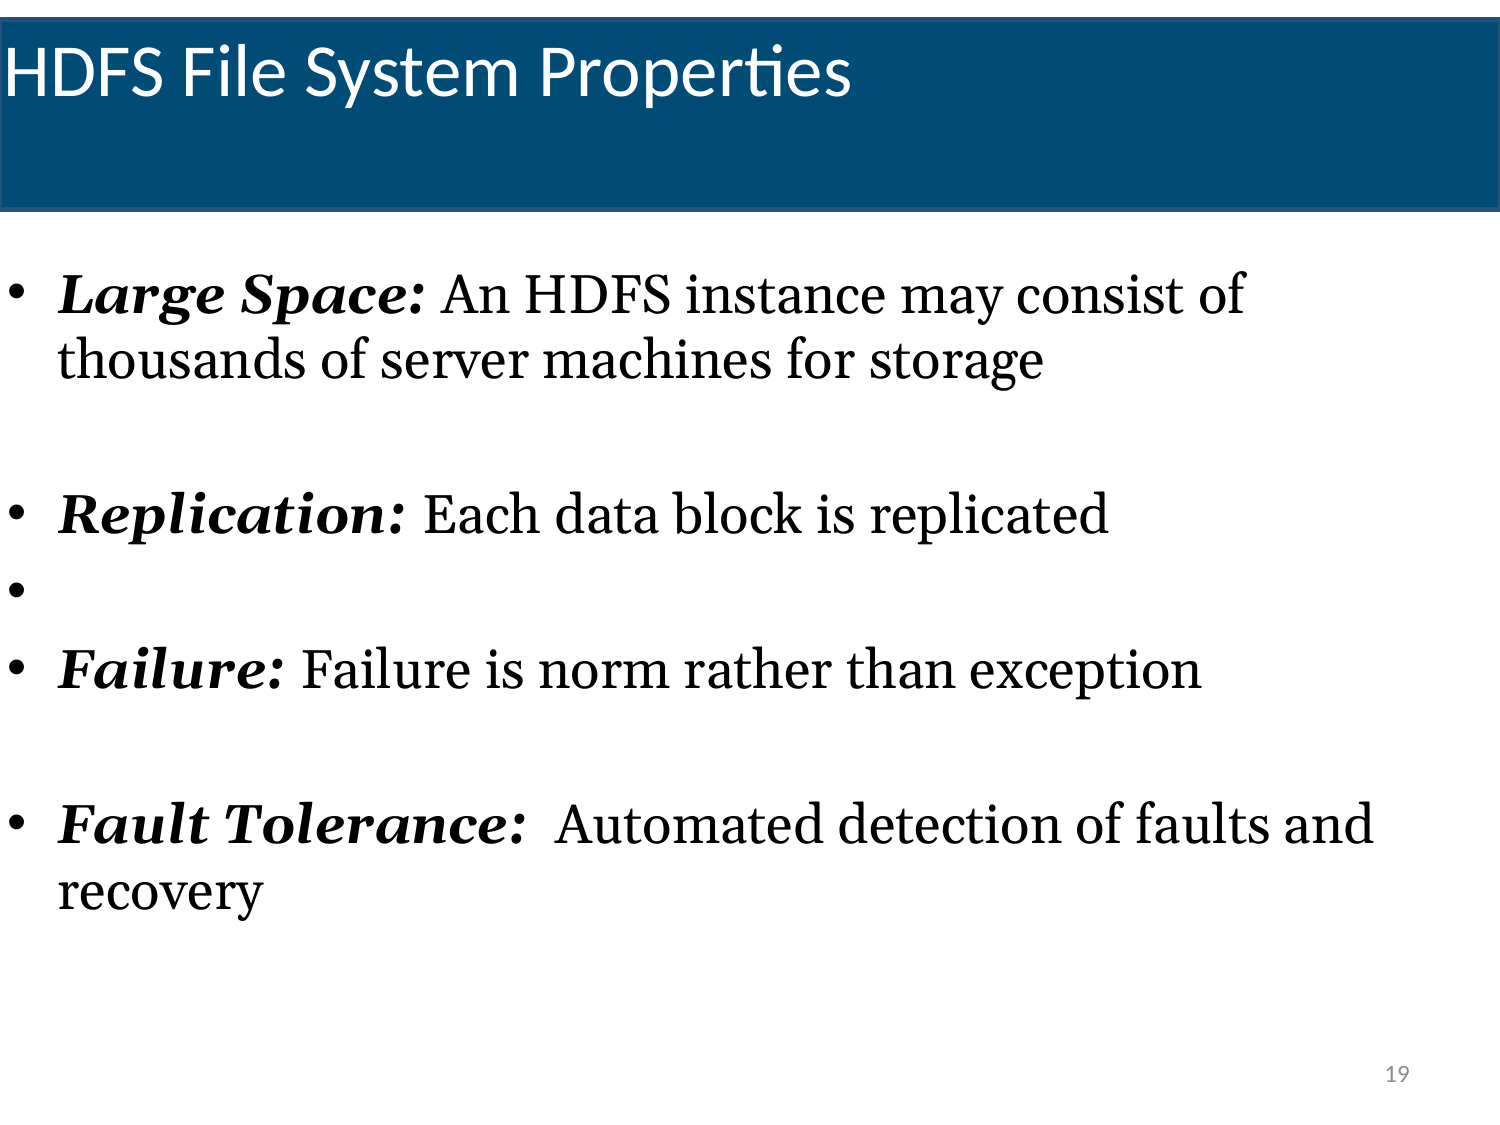

HDFS File System Properties
Large Space: An HDFS instance may consist of thousands of server machines for storage

Replication: Each data block is replicated

Failure: Failure is norm rather than exception

Fault Tolerance:  Automated detection of faults and recovery
19